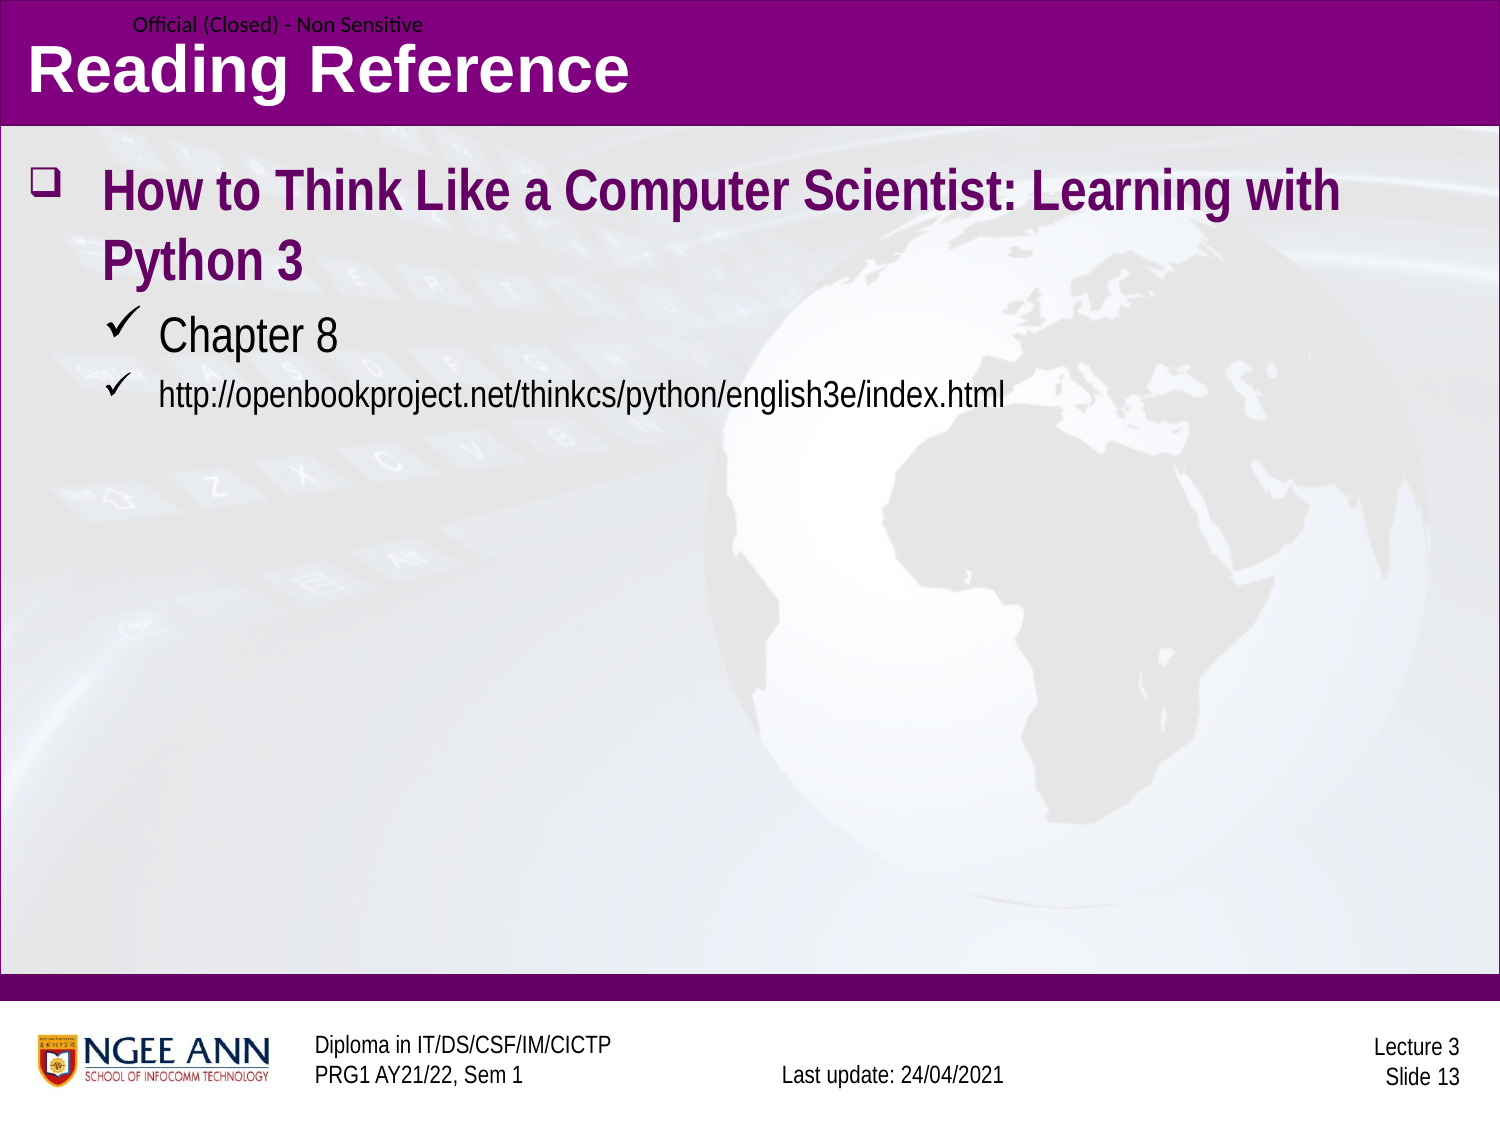

# Reading Reference
How to Think Like a Computer Scientist: Learning with Python 3
Chapter 8
http://openbookproject.net/thinkcs/python/english3e/index.html